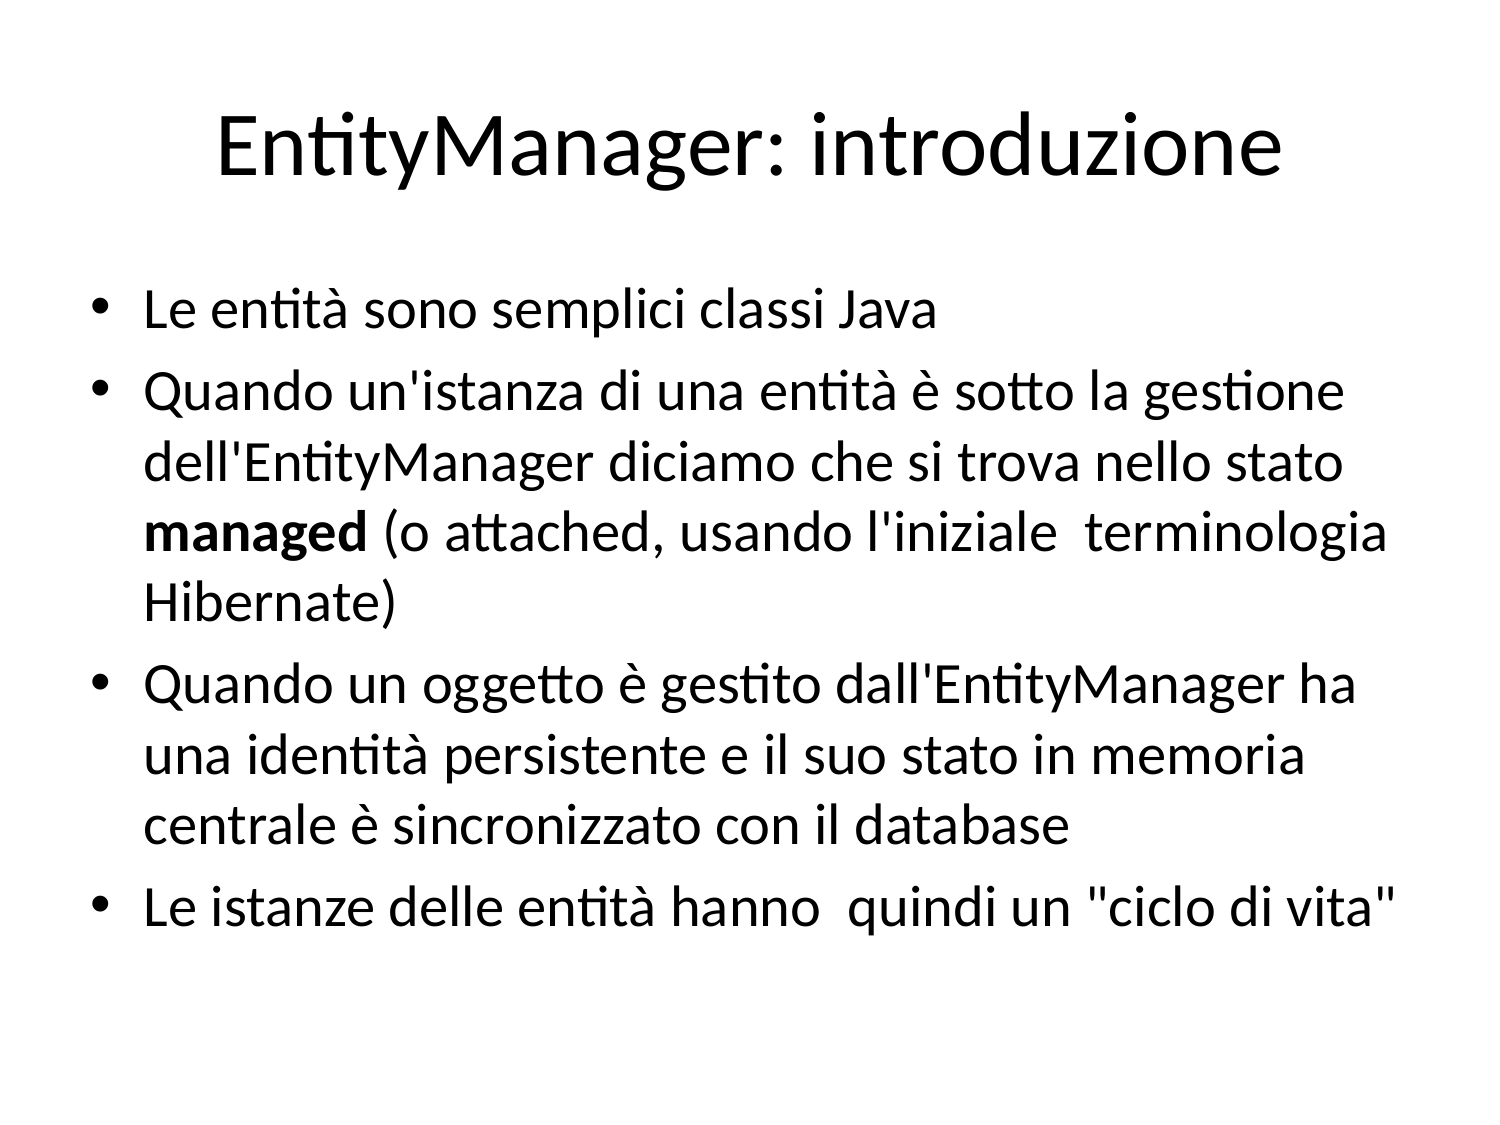

# EntityManager: introduzione
Le entità sono semplici classi Java
Quando un'istanza di una entità è sotto la gestione dell'EntityManager diciamo che si trova nello stato managed (o attached, usando l'iniziale  terminologia Hibernate)
Quando un oggetto è gestito dall'EntityManager ha una identità persistente e il suo stato in memoria centrale è sincronizzato con il database
Le istanze delle entità hanno  quindi un "ciclo di vita"